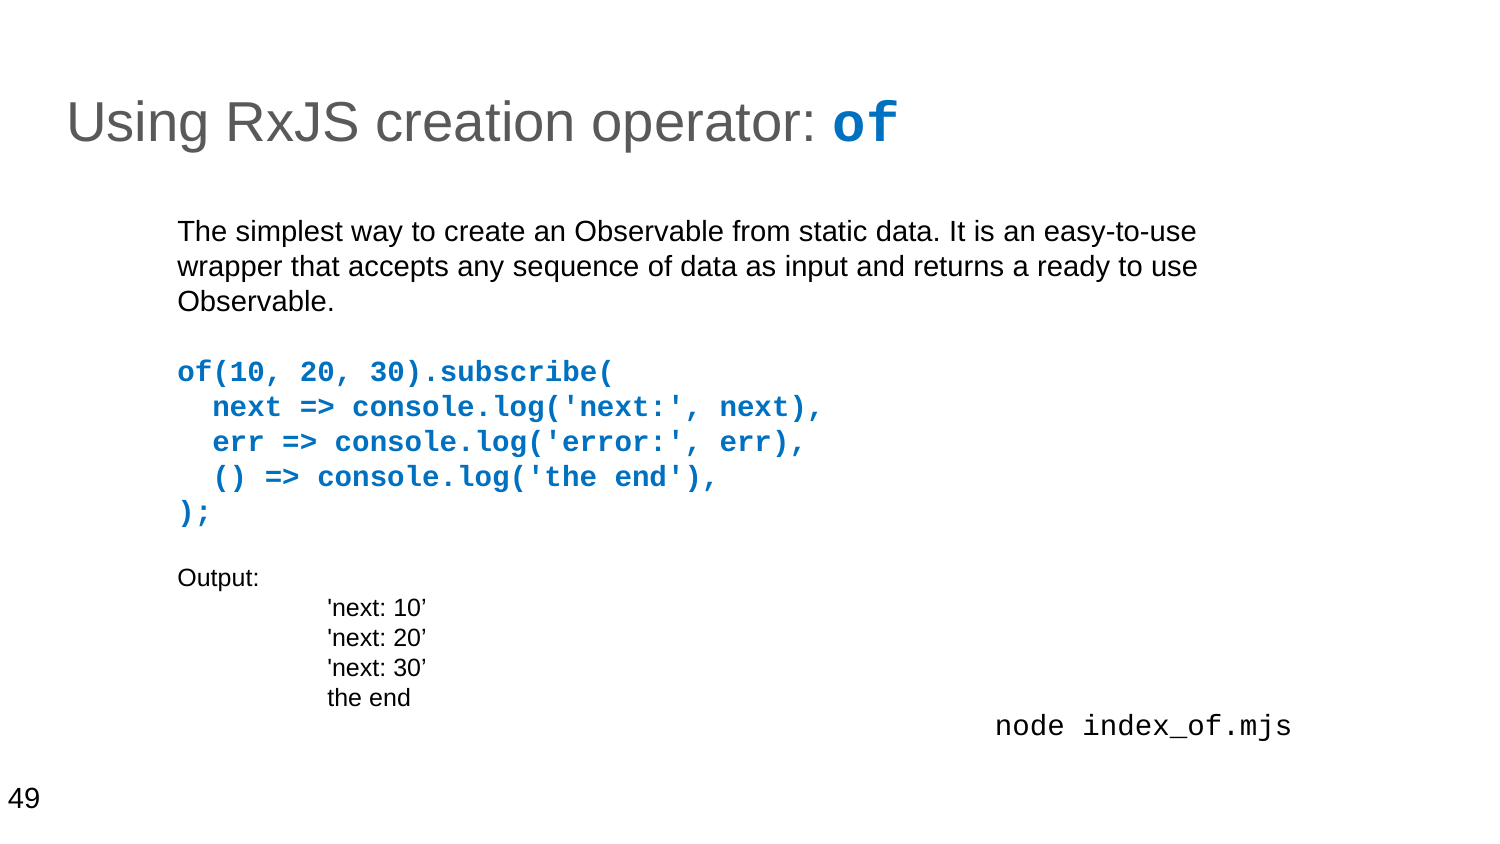

# Using RxJS creation operator: of

The simplest way to create an Observable from static data. It is an easy-to-use wrapper that accepts any sequence of data as input and returns a ready to use Observable.

of(10, 20, 30).subscribe(
  next => console.log('next:', next),
  err => console.log('error:', err),
  () => console.log('the end'),
);

Output:
	'next: 10’
	'next: 20’
	'next: 30’
	the end
node index_of.mjs
49